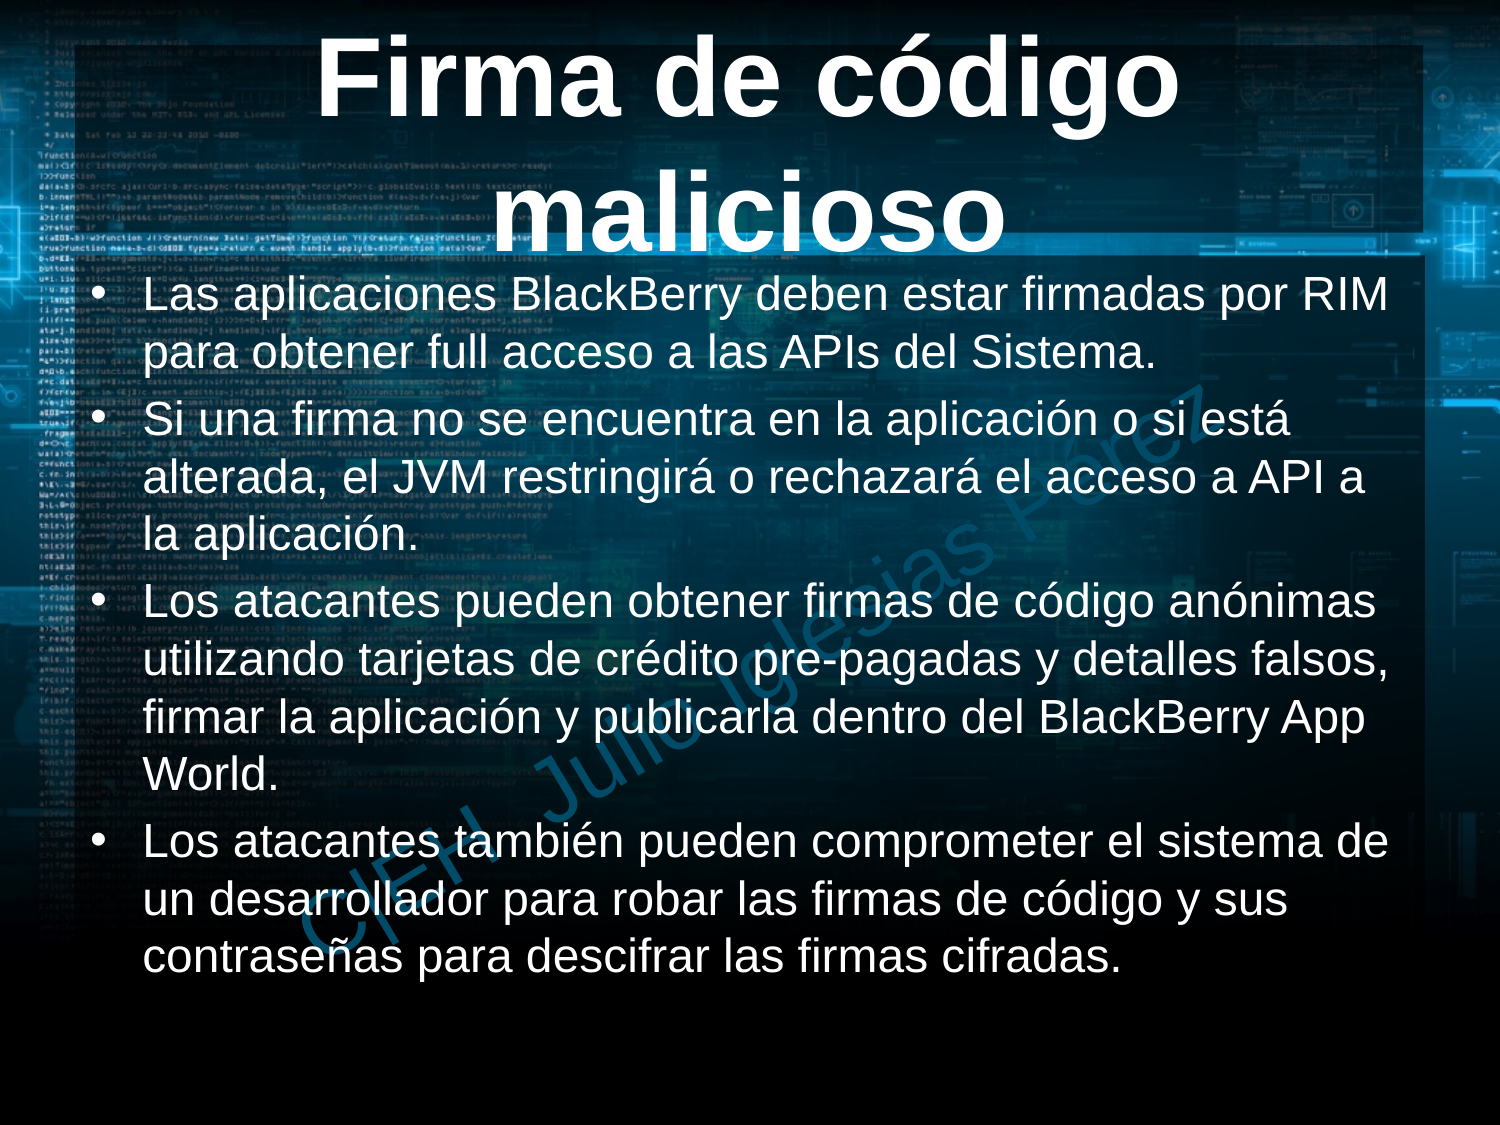

# Firma de código malicioso
Las aplicaciones BlackBerry deben estar firmadas por RIM para obtener full acceso a las APIs del Sistema.
Si una firma no se encuentra en la aplicación o si está alterada, el JVM restringirá o rechazará el acceso a API a la aplicación.
Los atacantes pueden obtener firmas de código anónimas utilizando tarjetas de crédito pre-pagadas y detalles falsos, firmar la aplicación y publicarla dentro del BlackBerry App World.
Los atacantes también pueden comprometer el sistema de un desarrollador para robar las firmas de código y sus contraseñas para descifrar las firmas cifradas.
C|EH  Julio Iglesias Pérez